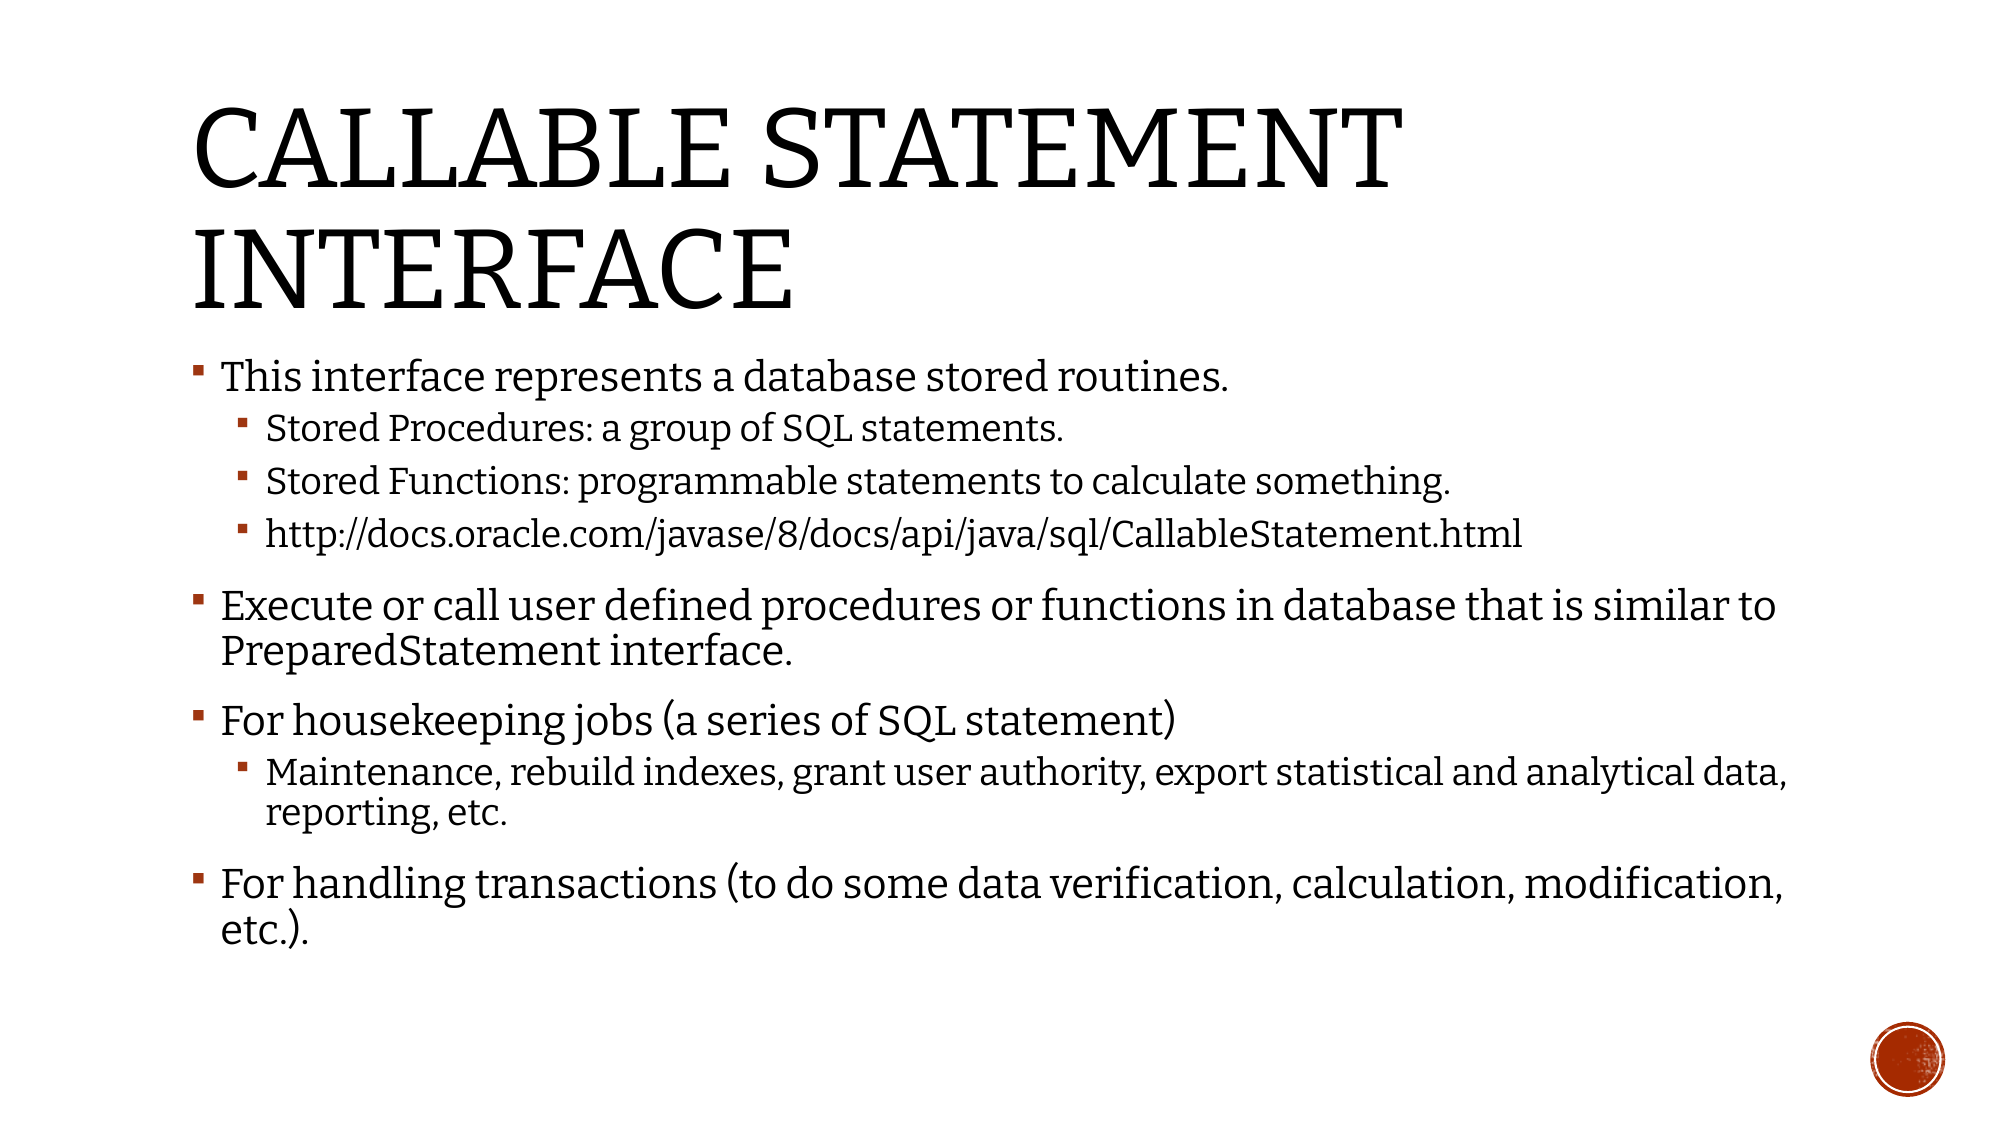

# Callable Statement Interface
This interface represents a database stored routines.
Stored Procedures: a group of SQL statements.
Stored Functions: programmable statements to calculate something.
http://docs.oracle.com/javase/8/docs/api/java/sql/CallableStatement.html
Execute or call user defined procedures or functions in database that is similar to PreparedStatement interface.
For housekeeping jobs (a series of SQL statement)
Maintenance, rebuild indexes, grant user authority, export statistical and analytical data, reporting, etc.
For handling transactions (to do some data verification, calculation, modification, etc.).